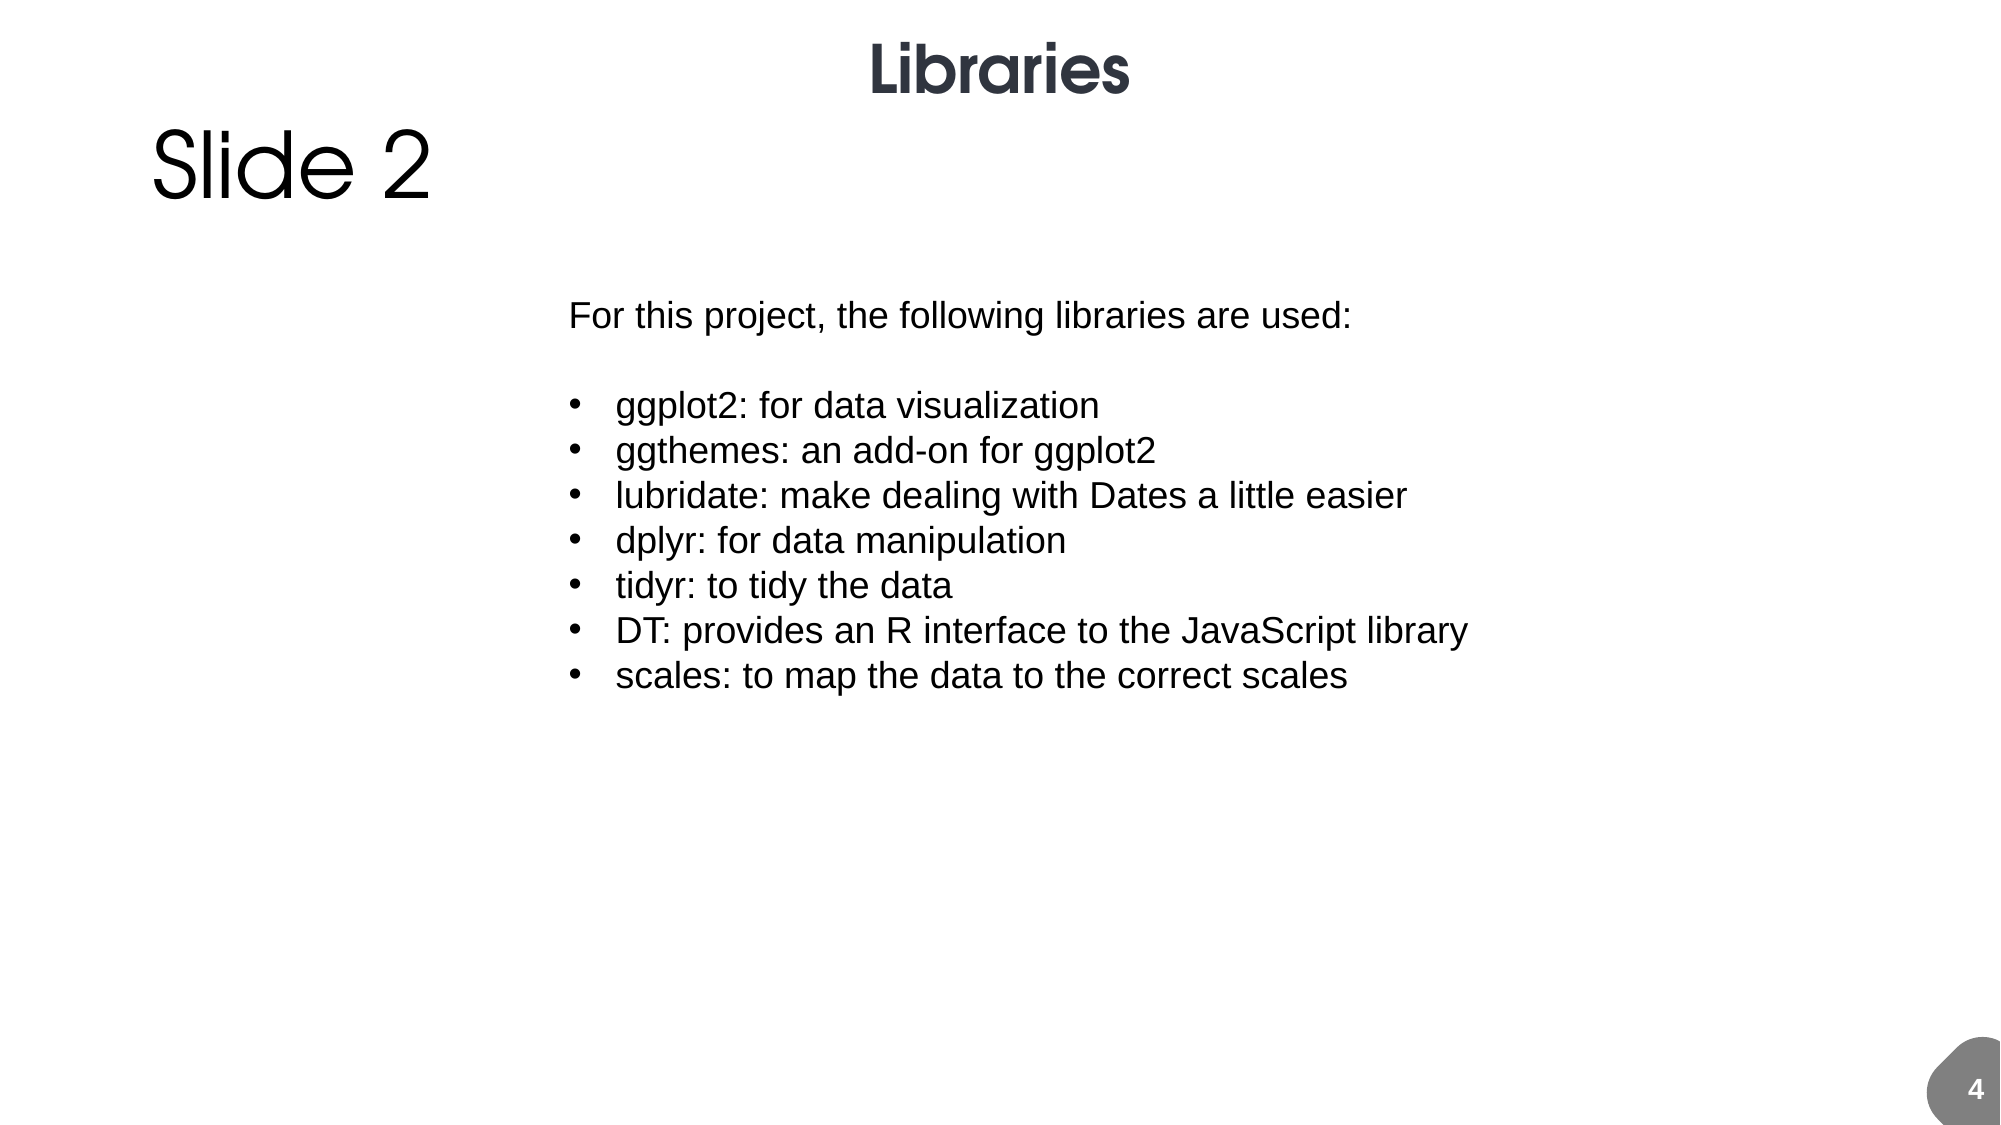

Libraries
# Slide 2
For this project, the following libraries are used:

ggplot2: for data visualization
ggthemes: an add-on for ggplot2
lubridate: make dealing with Dates a little easier
dplyr: for data manipulation
tidyr: to tidy the data
DT: provides an R interface to the JavaScript library
scales: to map the data to the correct scales

4